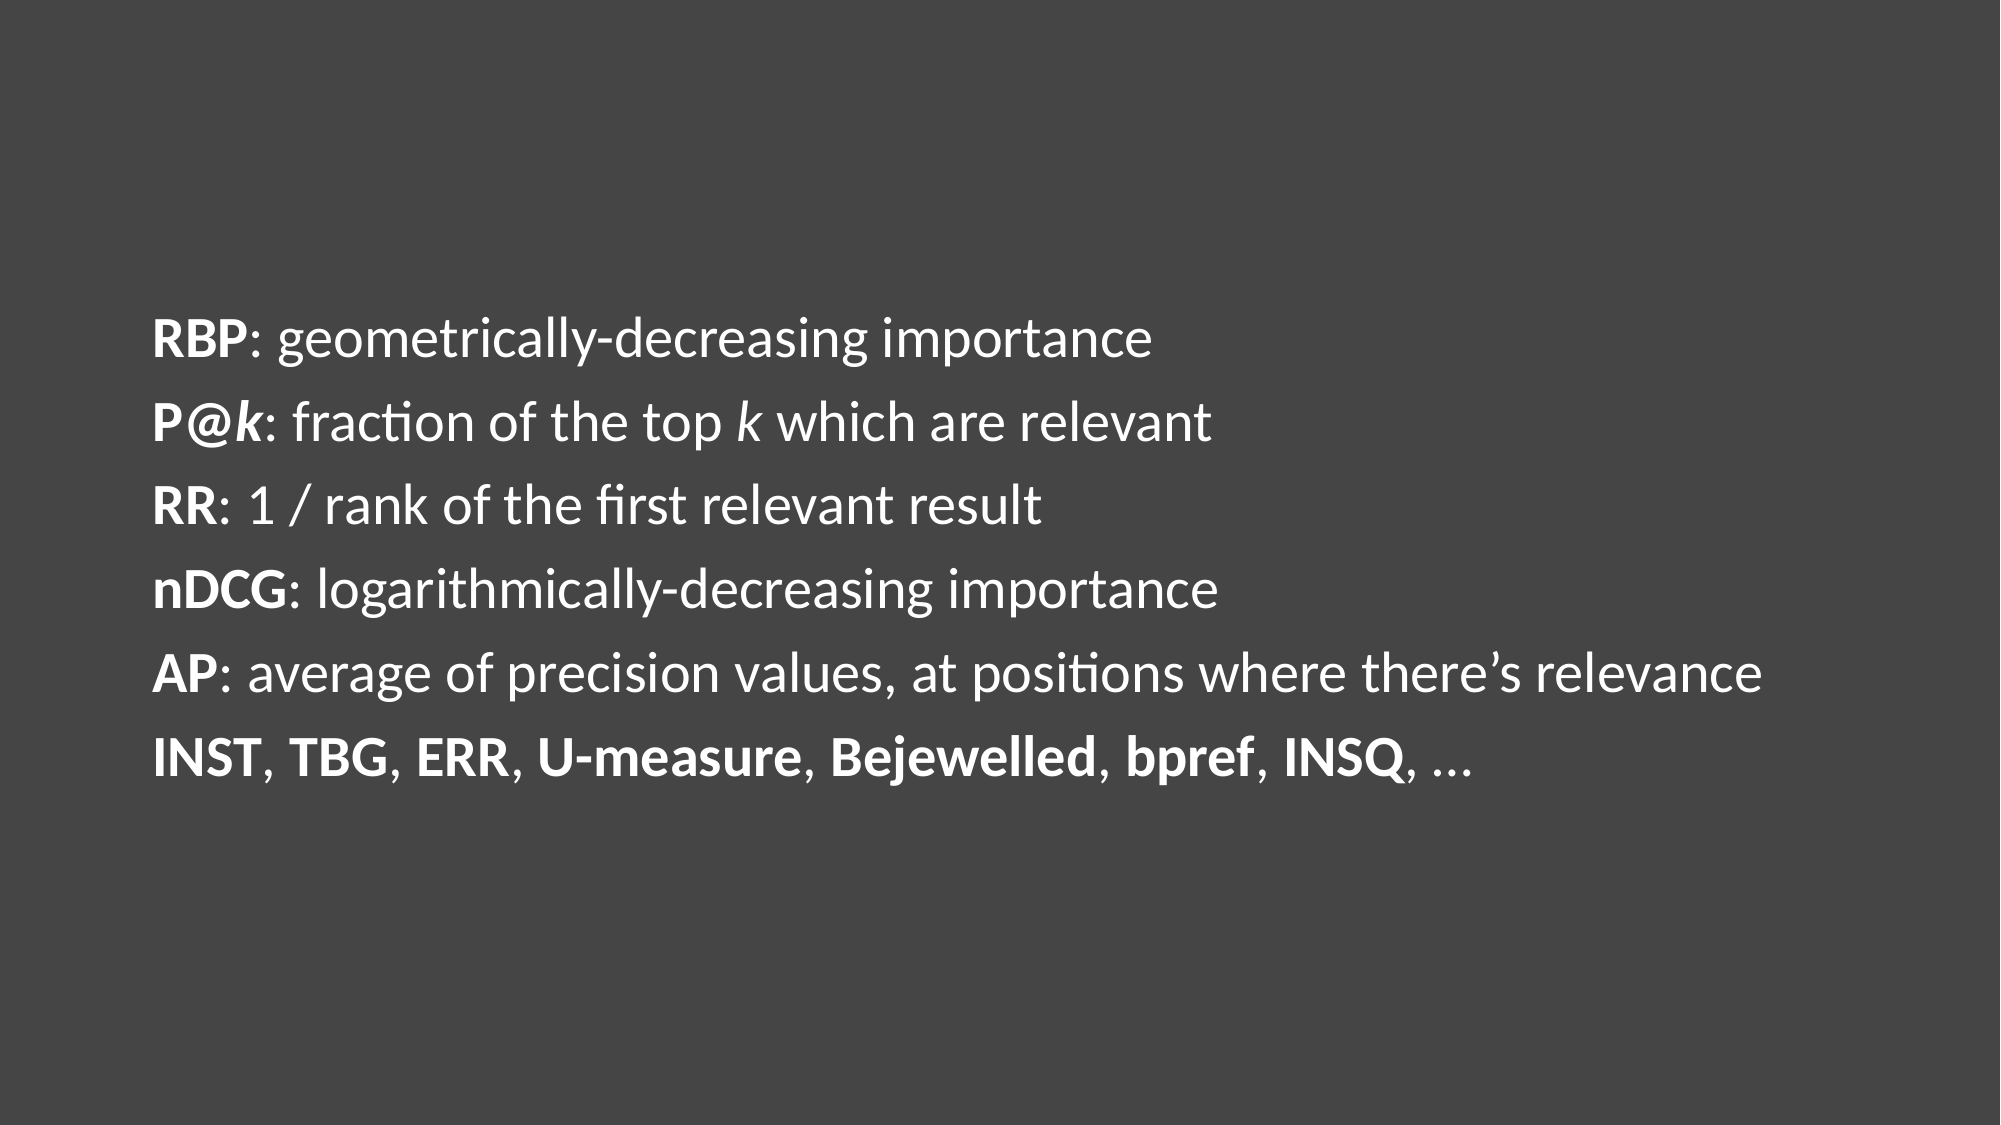

#
RBP: geometrically-decreasing importance
P@k: fraction of the top k which are relevant
RR: 1 / rank of the first relevant result
nDCG: logarithmically-decreasing importance
AP: average of precision values, at positions where there’s relevance
INST, TBG, ERR, U-measure, Bejewelled, bpref, INSQ, …